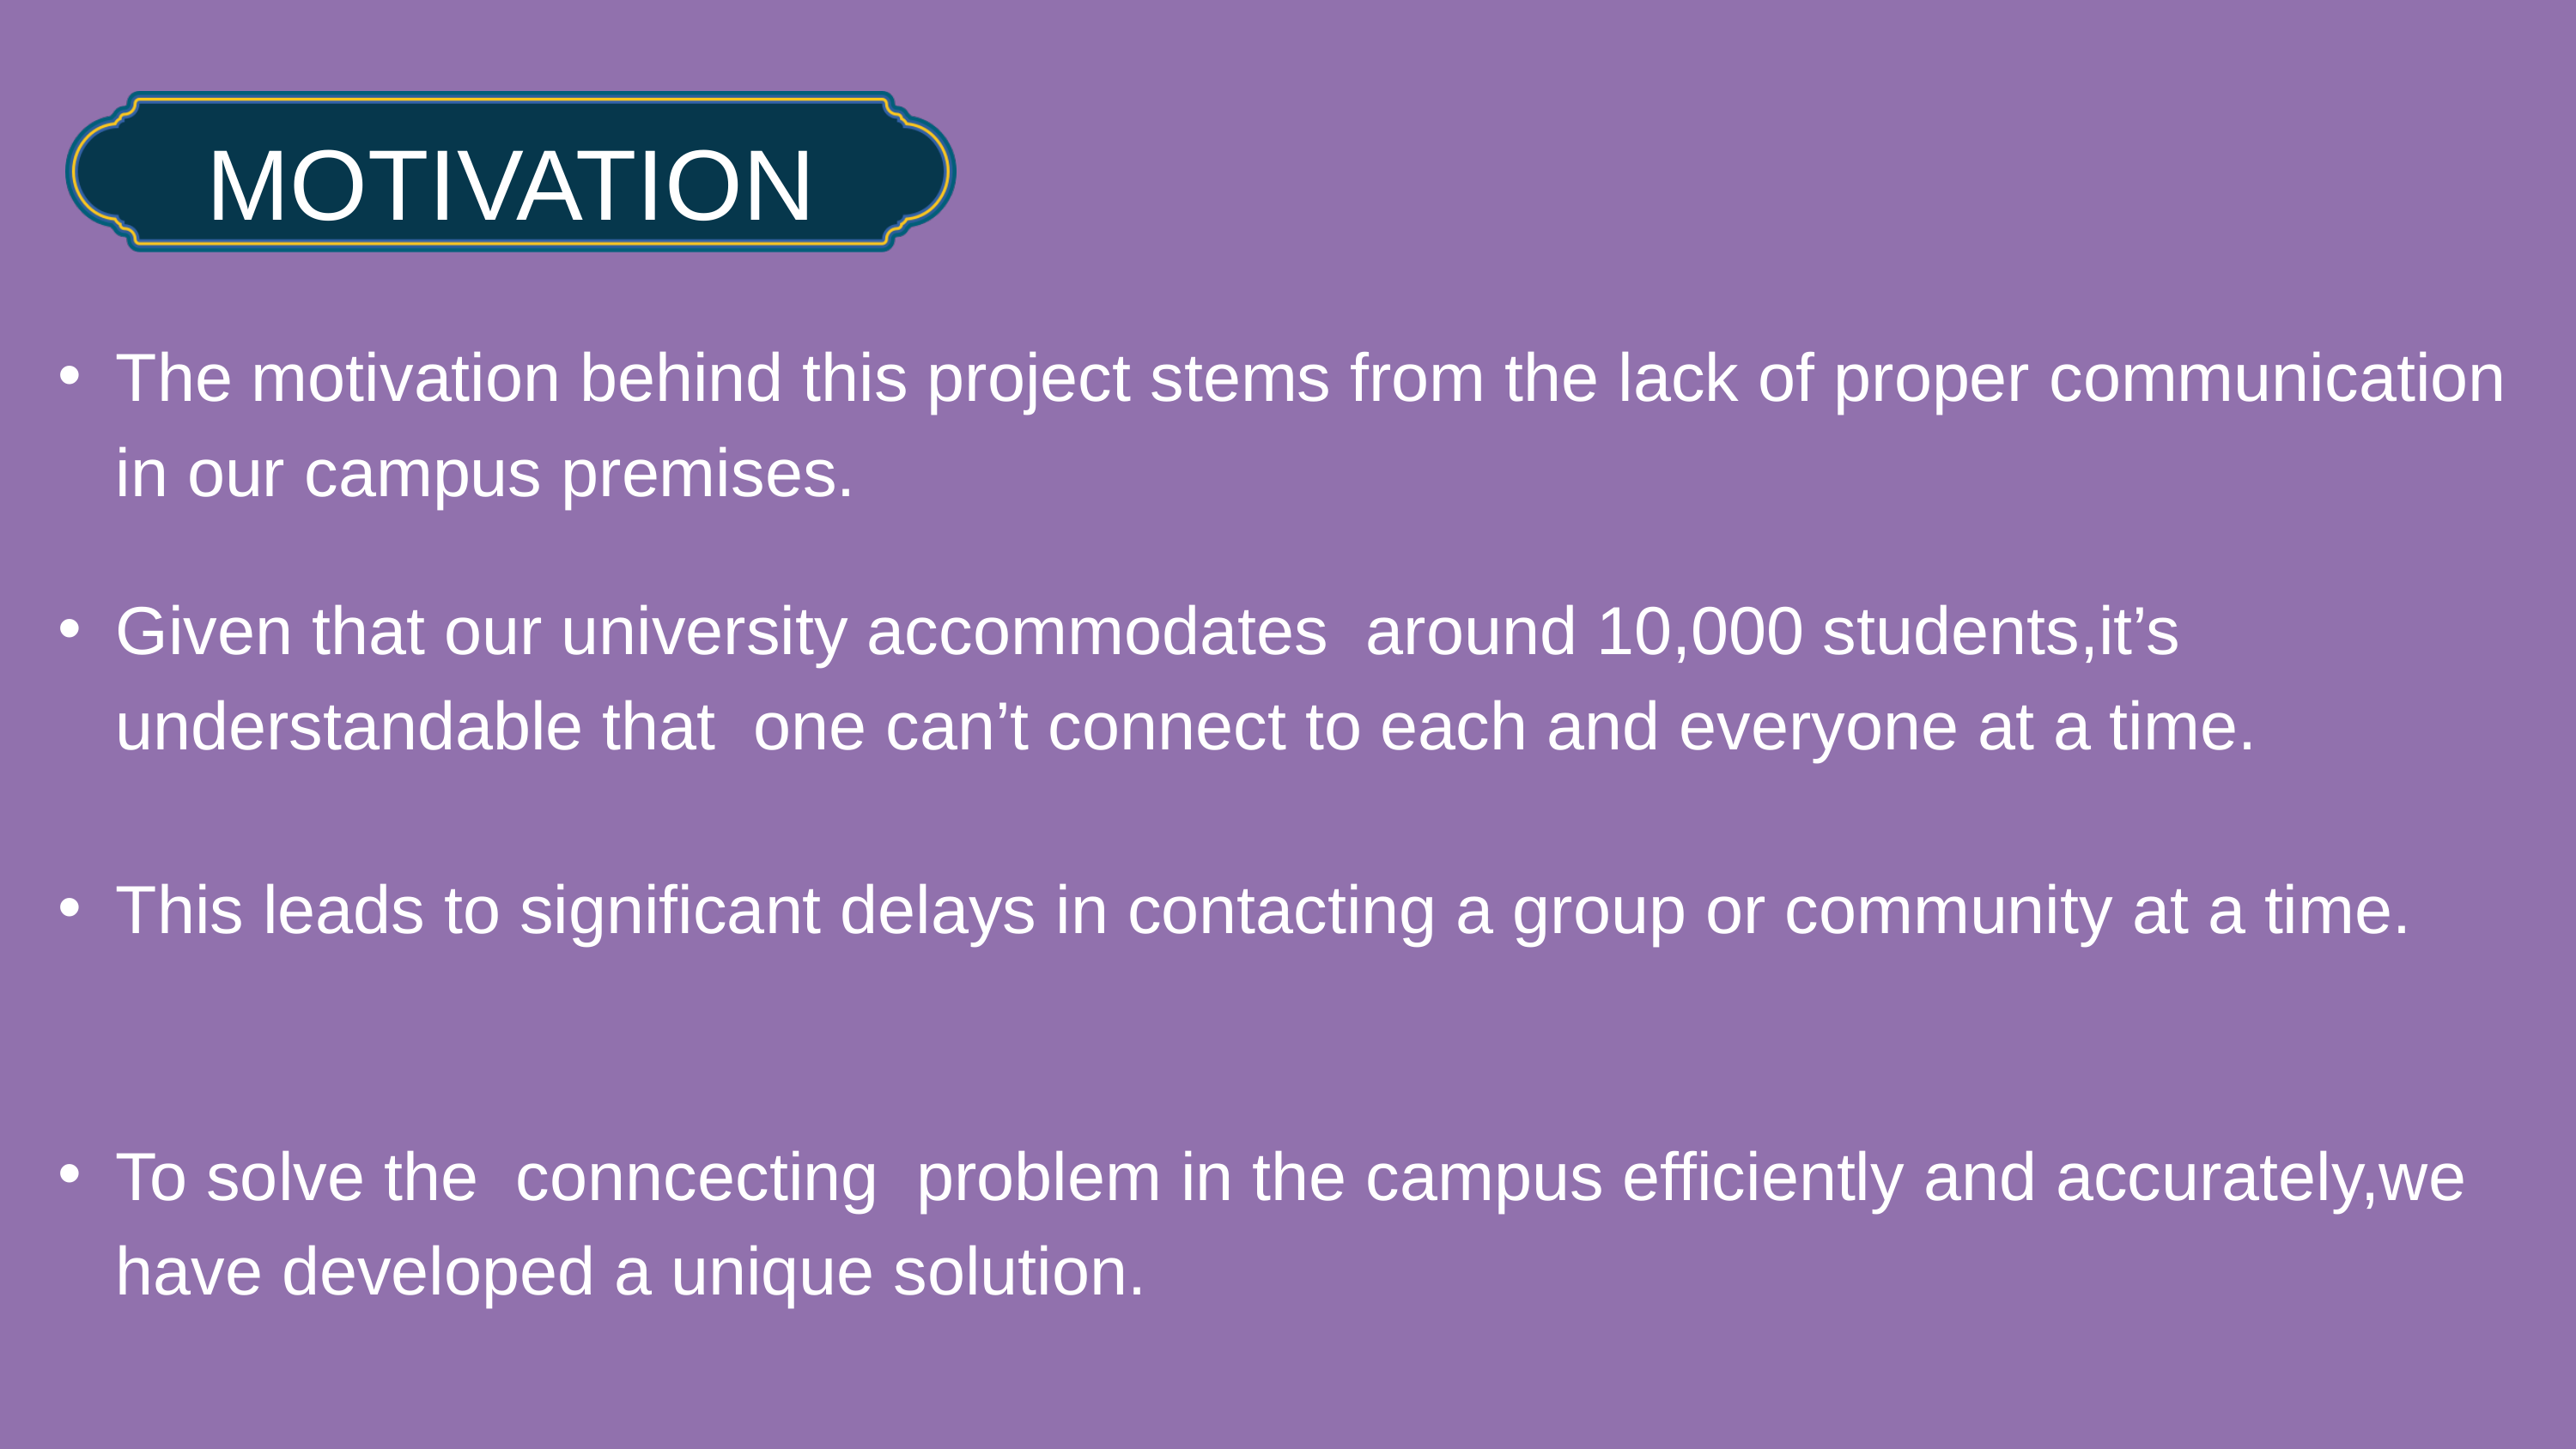

MOTIVATION
The motivation behind this project stems from the lack of proper communication  in our campus premises.
Given that our university accommodates  around 10,000 students,it’s understandable that  one can’t connect to each and everyone at a time.
This leads to significant delays in contacting a group or community at a time.
To solve the  conncecting  problem in the campus efficiently and accurately,we have developed a unique solution.